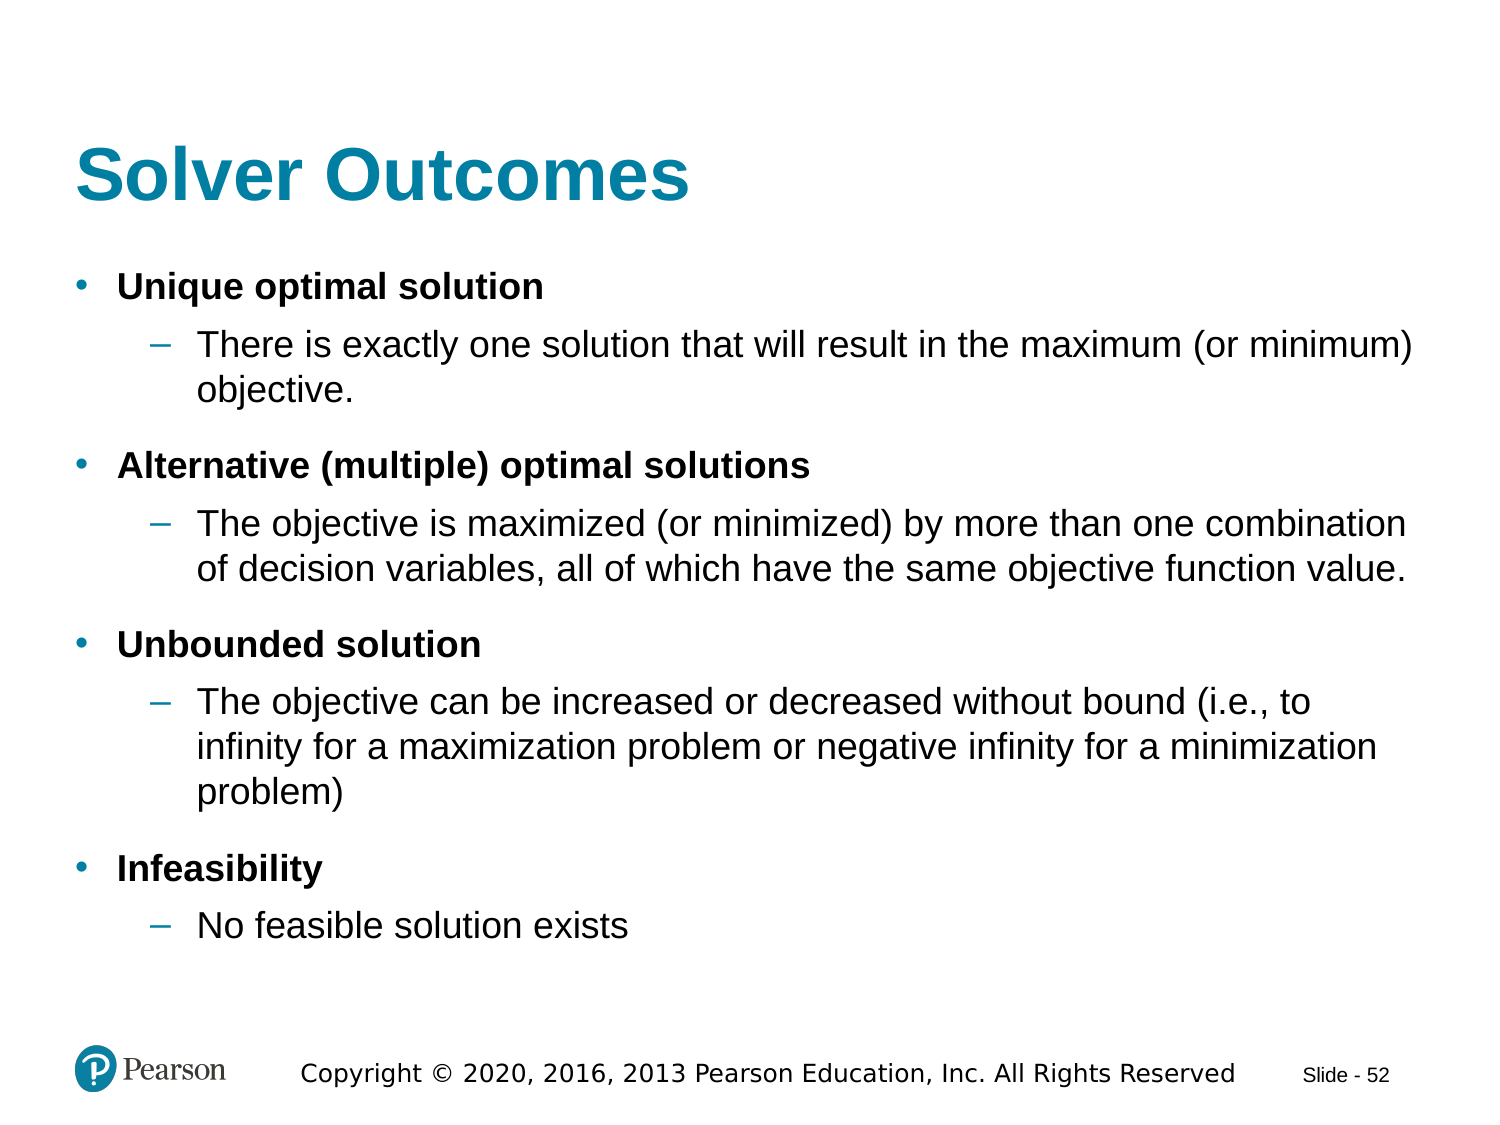

# Solver Outcomes
Unique optimal solution
There is exactly one solution that will result in the maximum (or minimum) objective.
Alternative (multiple) optimal solutions
The objective is maximized (or minimized) by more than one combination of decision variables, all of which have the same objective function value.
Unbounded solution
The objective can be increased or decreased without bound (i.e., to infinity for a maximization problem or negative infinity for a minimization problem)
Infeasibility
No feasible solution exists